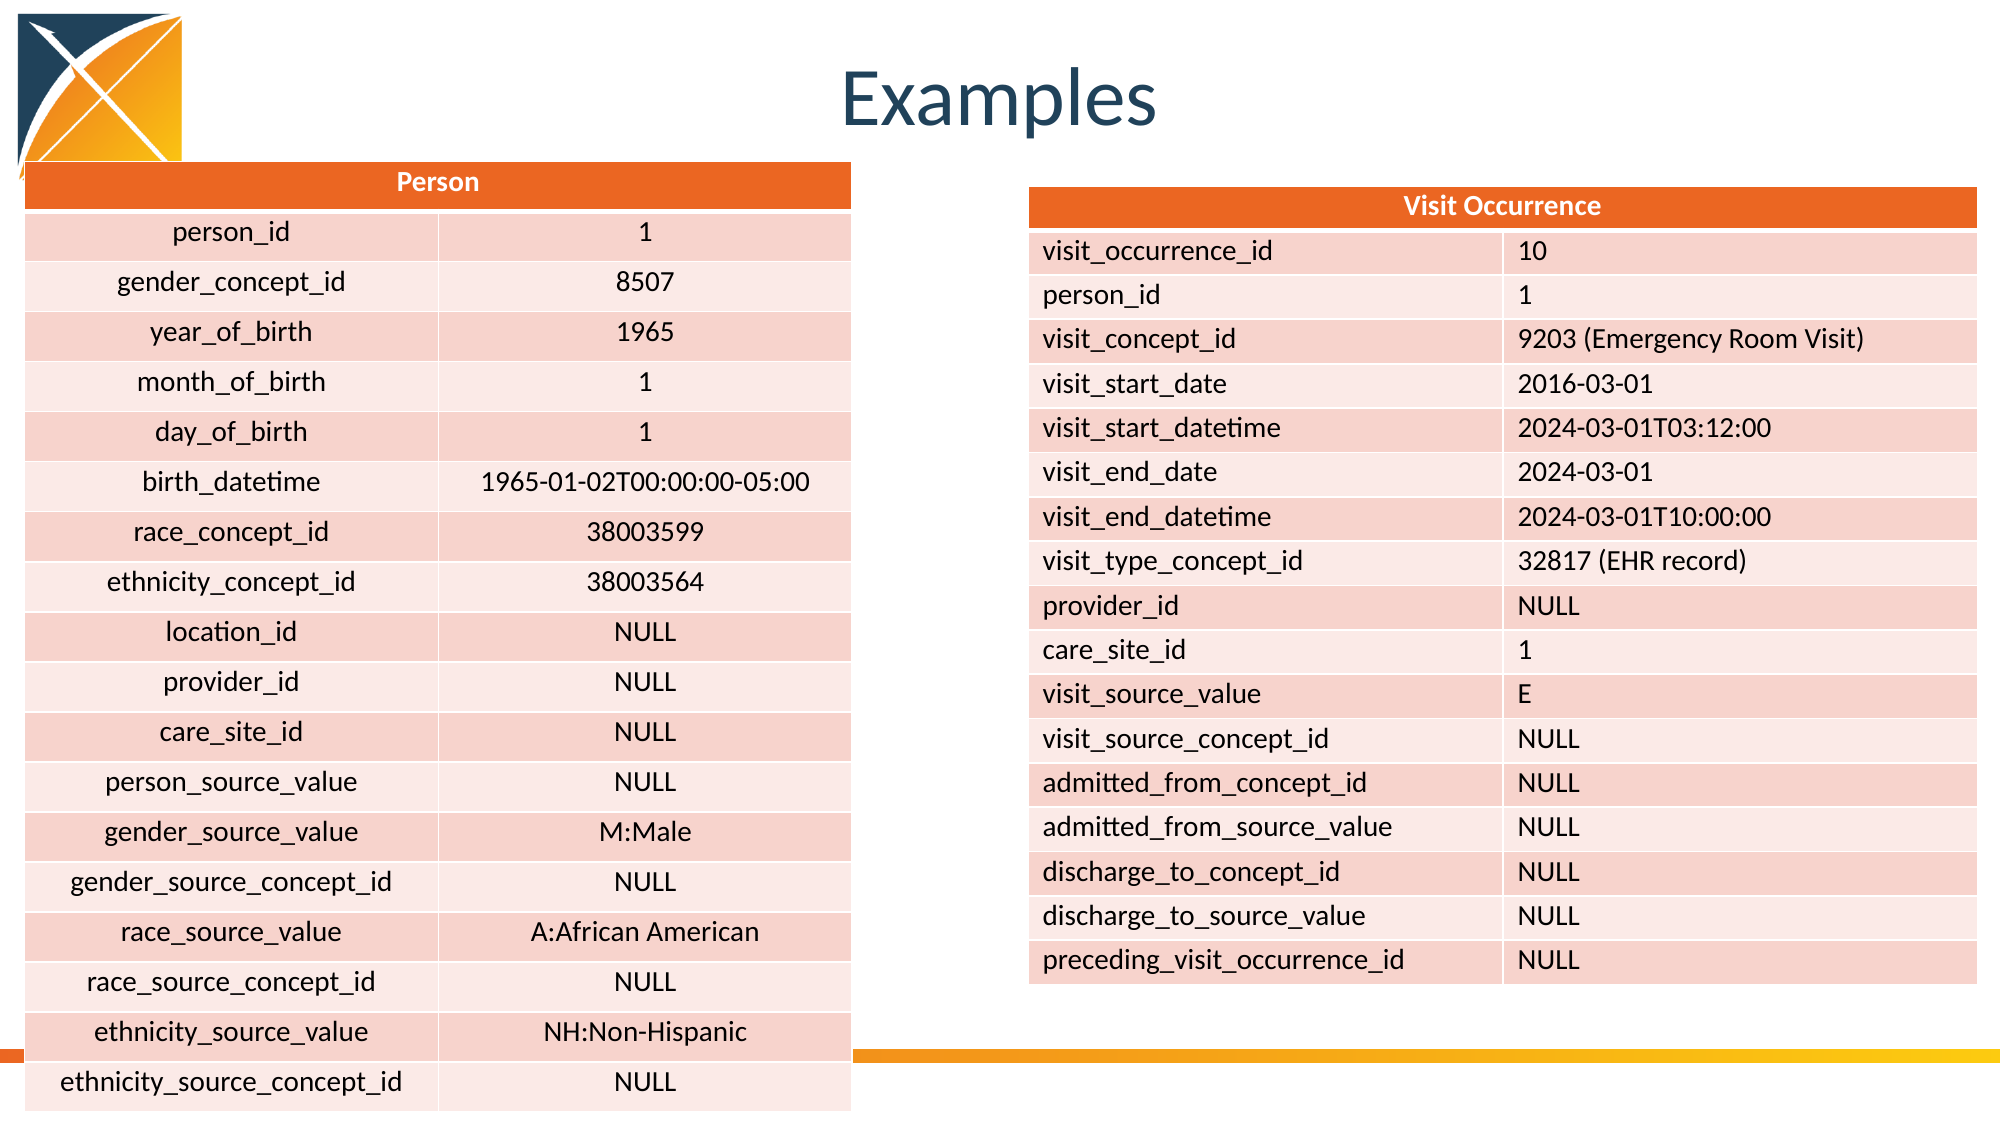

# Examples
| Person |  |
| --- | --- |
| person\_id | 1 |
| gender\_concept\_id | 8507 |
| year\_of\_birth | 1965 |
| month\_of\_birth | 1 |
| day\_of\_birth | 1 |
| birth\_datetime | 1965-01-02T00:00:00-05:00 |
| race\_concept\_id | 38003599 |
| ethnicity\_concept\_id | 38003564 |
| location\_id | NULL |
| provider\_id | NULL |
| care\_site\_id | NULL |
| person\_source\_value | NULL |
| gender\_source\_value | M:Male |
| gender\_source\_concept\_id | NULL |
| race\_source\_value | A:African American |
| race\_source\_concept\_id | NULL |
| ethnicity\_source\_value | NH:Non-Hispanic |
| ethnicity\_source\_concept\_id | NULL |
| Visit Occurrence |  |
| --- | --- |
| visit\_occurrence\_id | 10 |
| person\_id | 1 |
| visit\_concept\_id | 9203 (Emergency Room Visit) |
| visit\_start\_date | 2016-03-01 |
| visit\_start\_datetime | 2024-03-01T03:12:00 |
| visit\_end\_date | 2024-03-01 |
| visit\_end\_datetime | 2024-03-01T10:00:00 |
| visit\_type\_concept\_id | 32817 (EHR record) |
| provider\_id | NULL |
| care\_site\_id | 1 |
| visit\_source\_value | E |
| visit\_source\_concept\_id | NULL |
| admitted\_from\_concept\_id | NULL |
| admitted\_from\_source\_value | NULL |
| discharge\_to\_concept\_id | NULL |
| discharge\_to\_source\_value | NULL |
| preceding\_visit\_occurrence\_id | NULL |